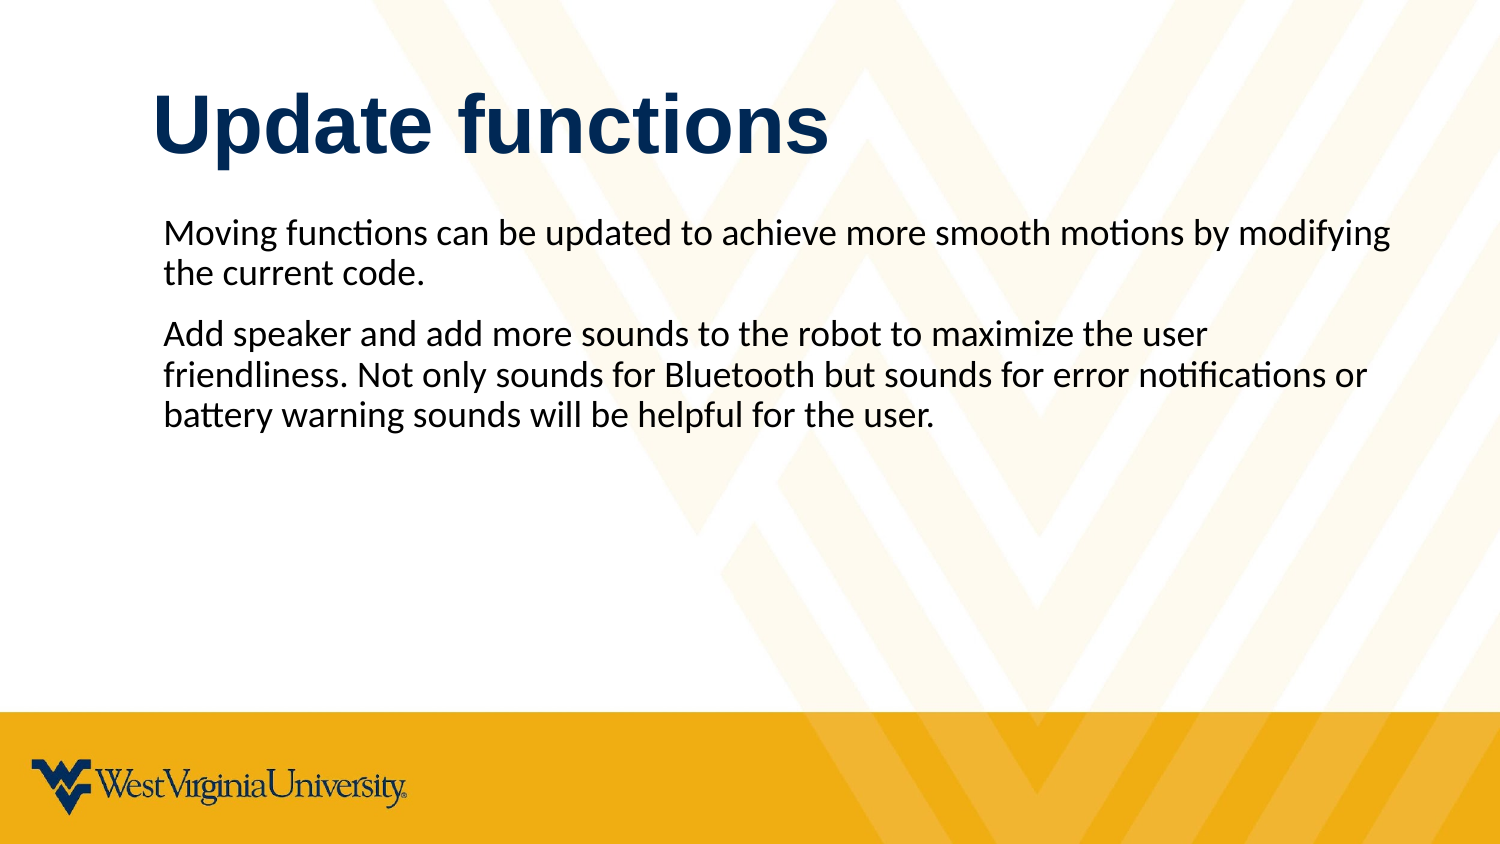

Update functions
Moving functions can be updated to achieve more smooth motions by modifying the current code.
Add speaker and add more sounds to the robot to maximize the user friendliness. Not only sounds for Bluetooth but sounds for error notifications or battery warning sounds will be helpful for the user.